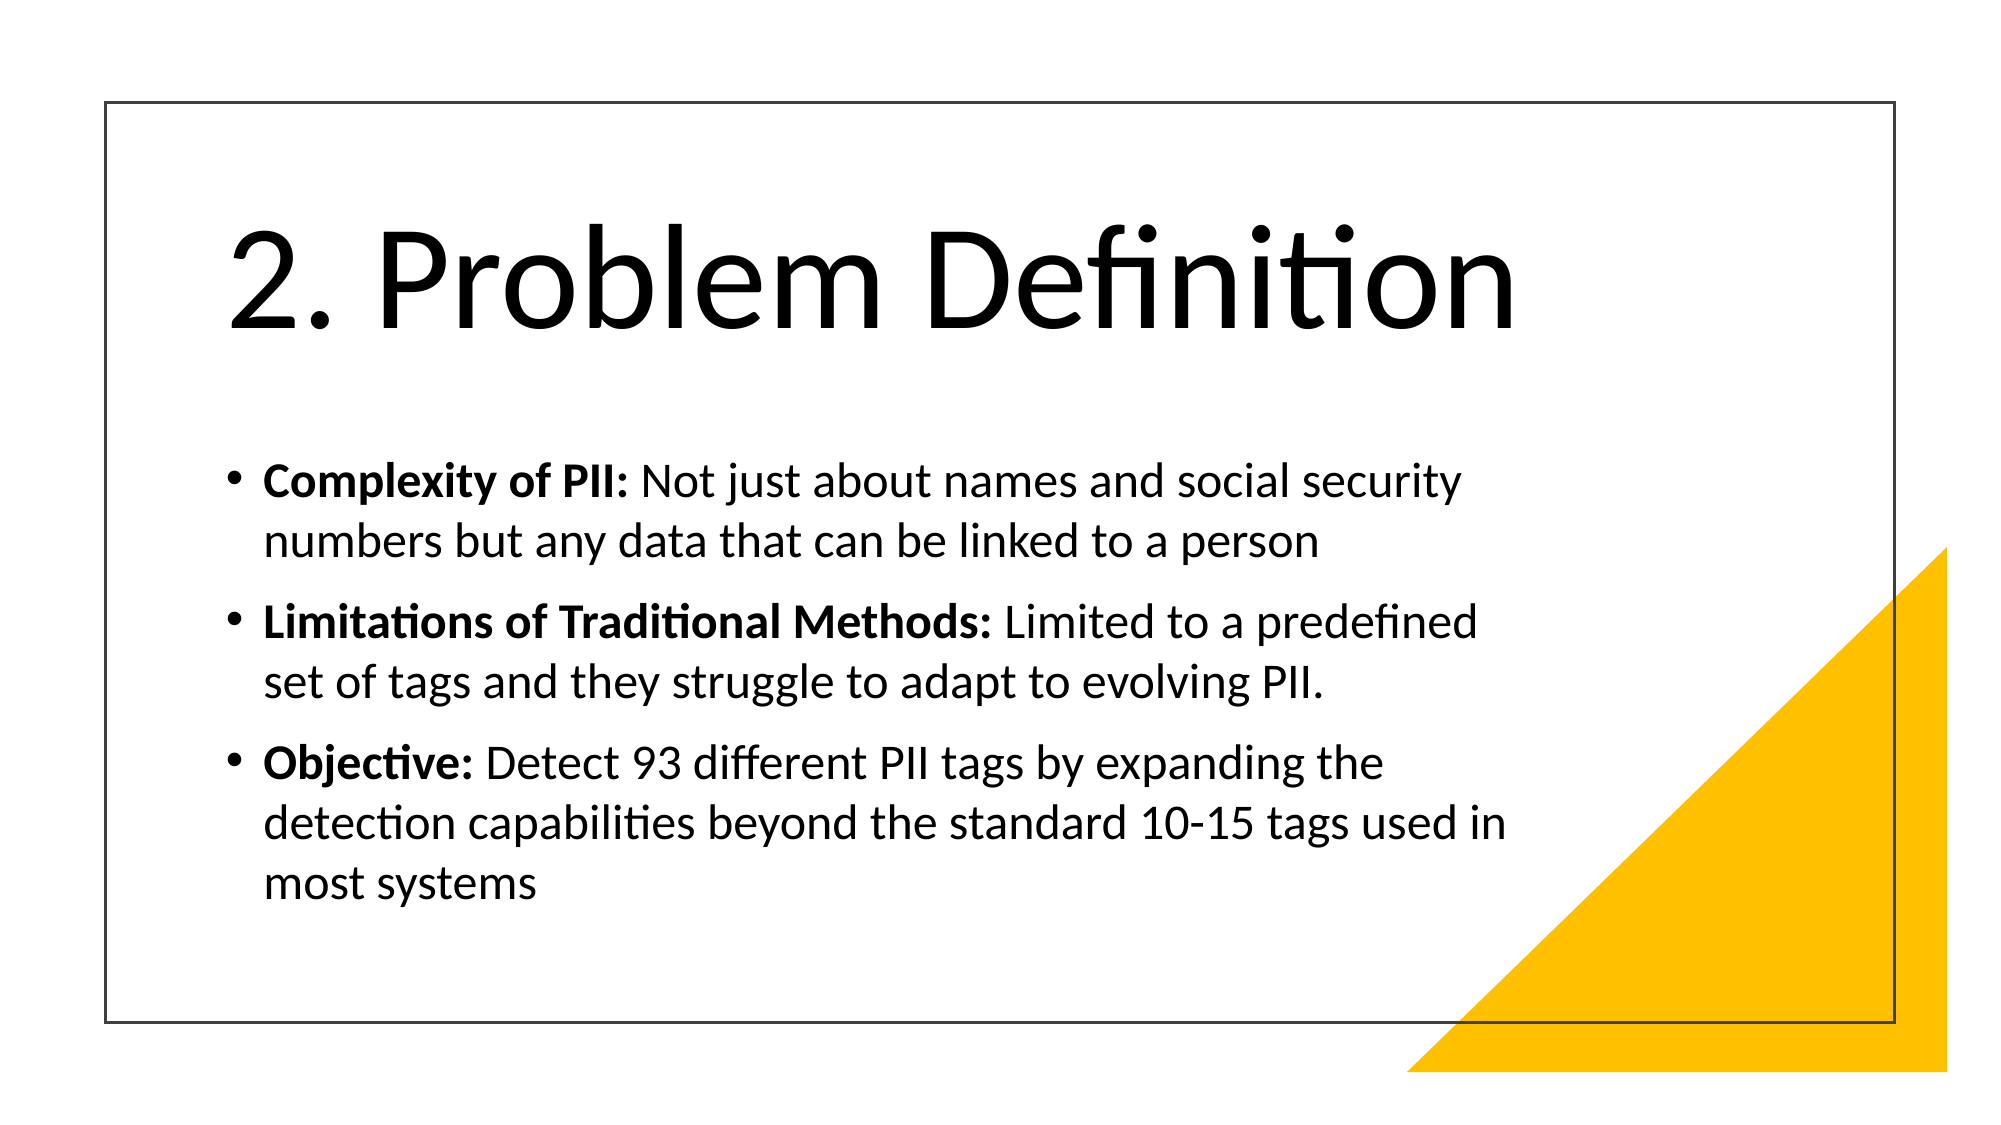

# 2. Problem Definition
Complexity of PII: Not just about names and social security numbers but any data that can be linked to a person
Limitations of Traditional Methods: Limited to a predefined set of tags and they struggle to adapt to evolving PII.
Objective: Detect 93 different PII tags by expanding the detection capabilities beyond the standard 10-15 tags used in most systems